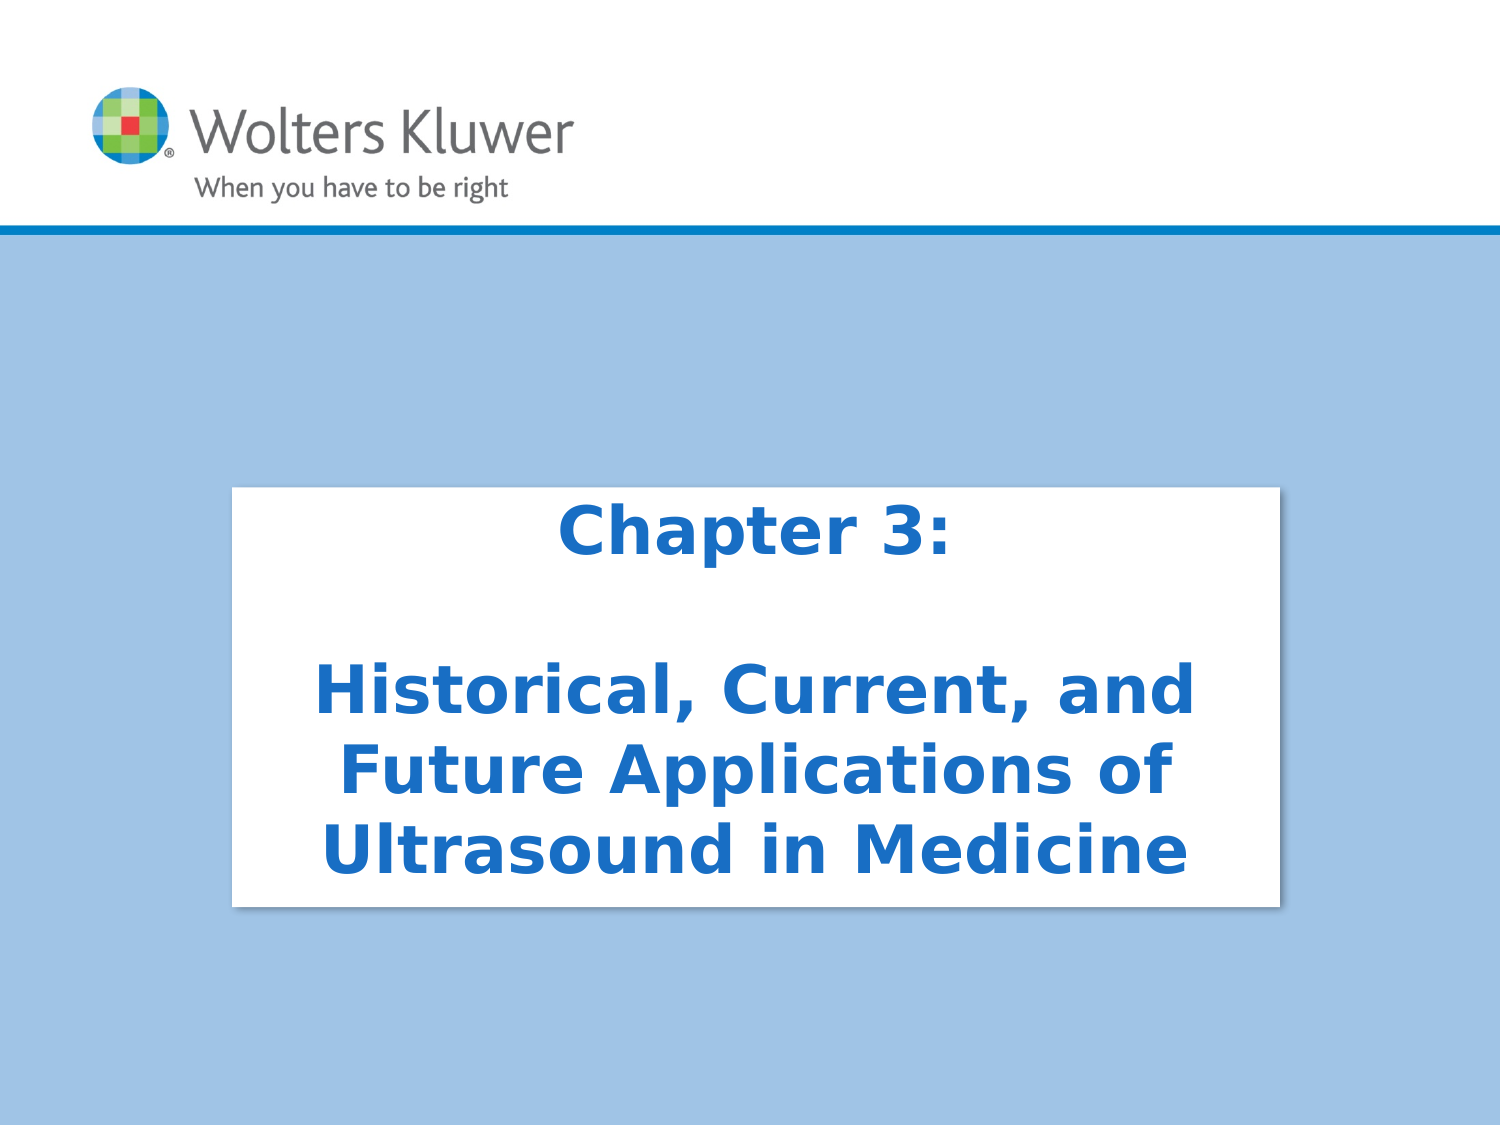

Chapter 3:
Historical, Current, and Future Applications of Ultrasound in Medicine